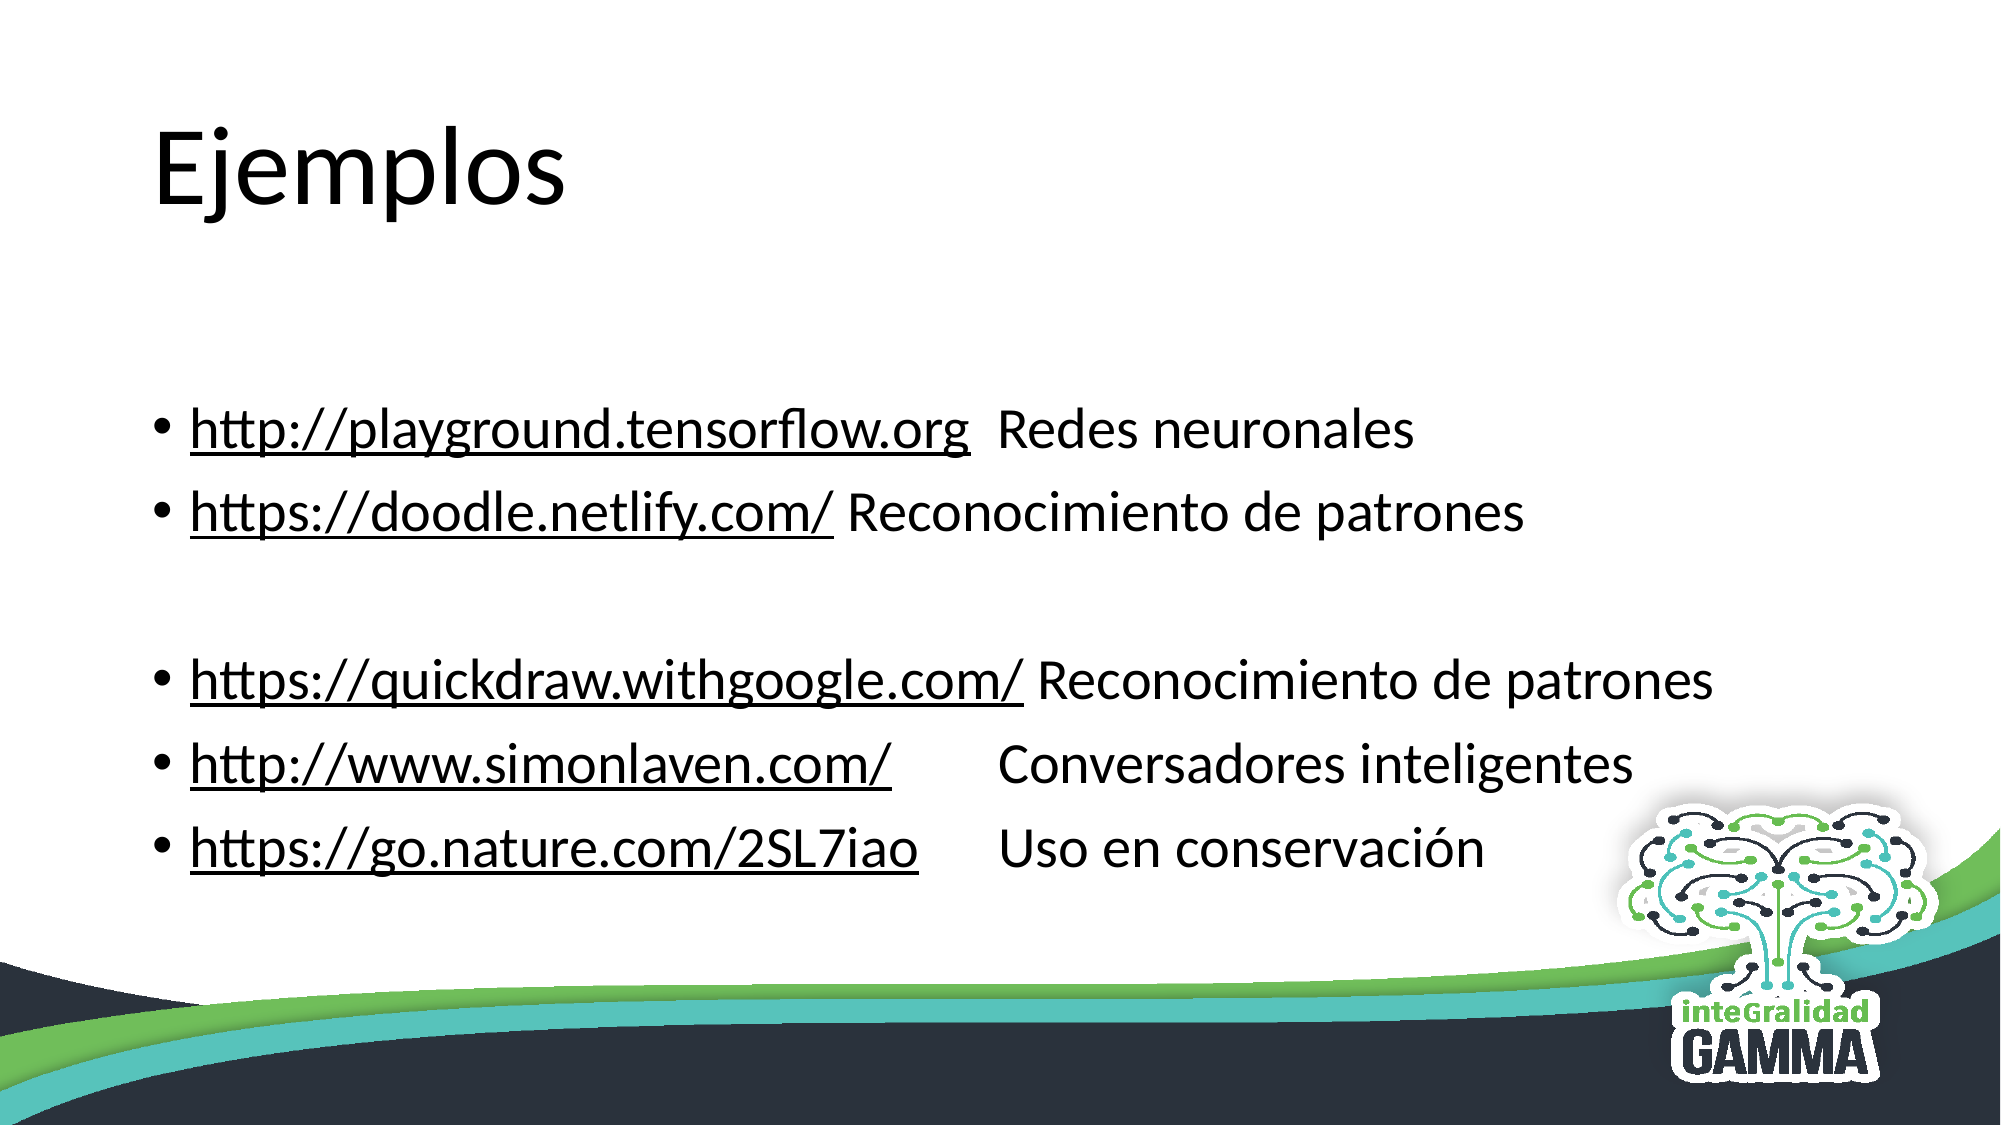

# Ejemplos

http://playground.tensorflow.org  Redes neuronales
https://doodle.netlify.com/ Reconocimiento de patrones

https://quickdraw.withgoogle.com/ Reconocimiento de patrones
http://www.simonlaven.com/        Conversadores inteligentes
https://go.nature.com/2SL7iao      Uso en conservación